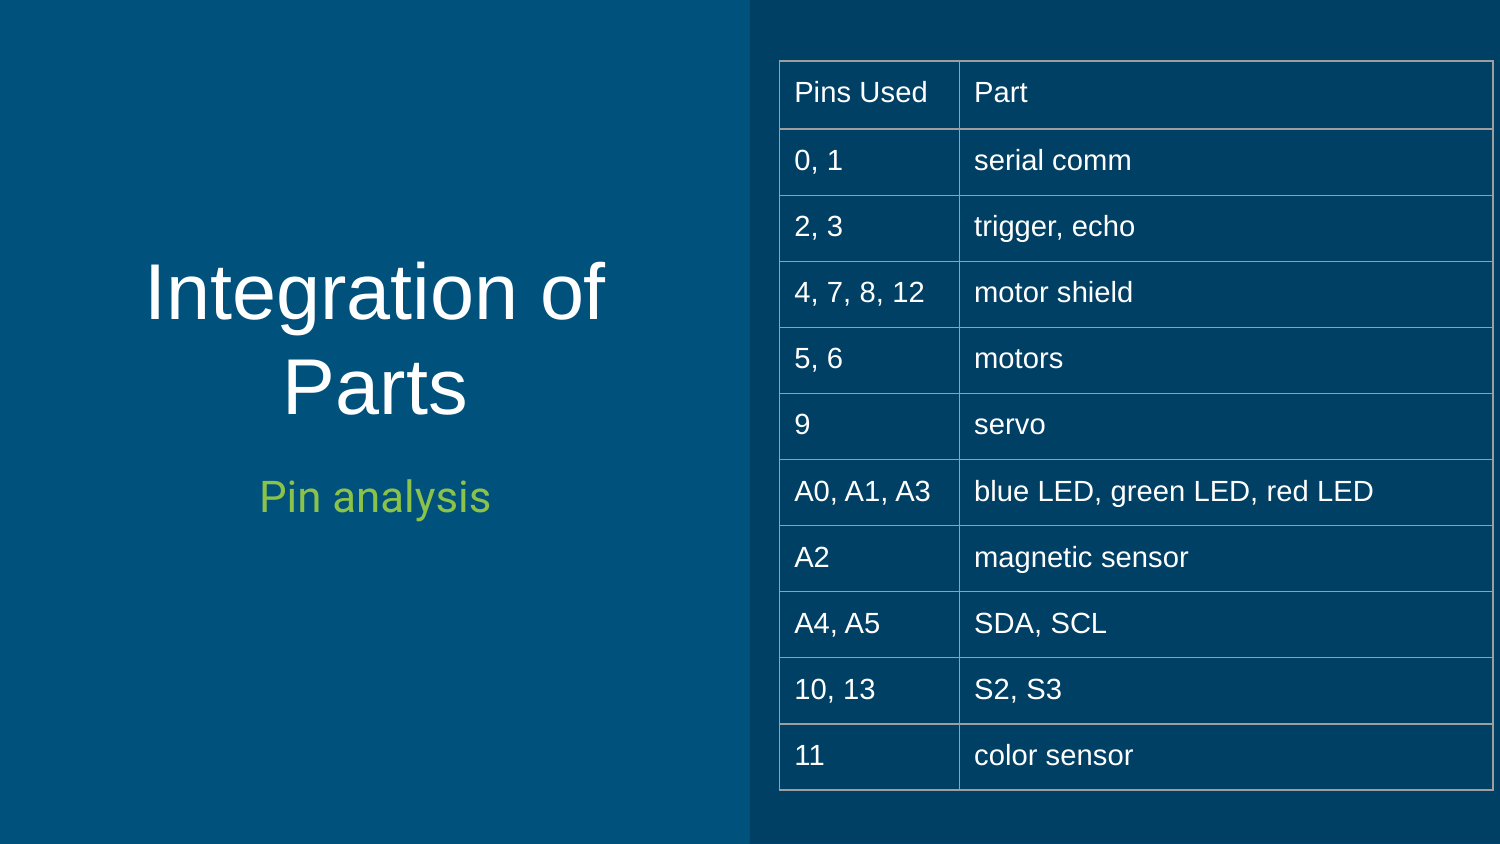

| Pins Used | Part |
| --- | --- |
| 0, 1 | serial comm |
| 2, 3 | trigger, echo |
| 4, 7, 8, 12 | motor shield |
| 5, 6 | motors |
| 9 | servo |
| A0, A1, A3 | blue LED, green LED, red LED |
| A2 | magnetic sensor |
| A4, A5 | SDA, SCL |
| 10, 13 | S2, S3 |
| 11 | color sensor |
# Integration of Parts
Pin analysis